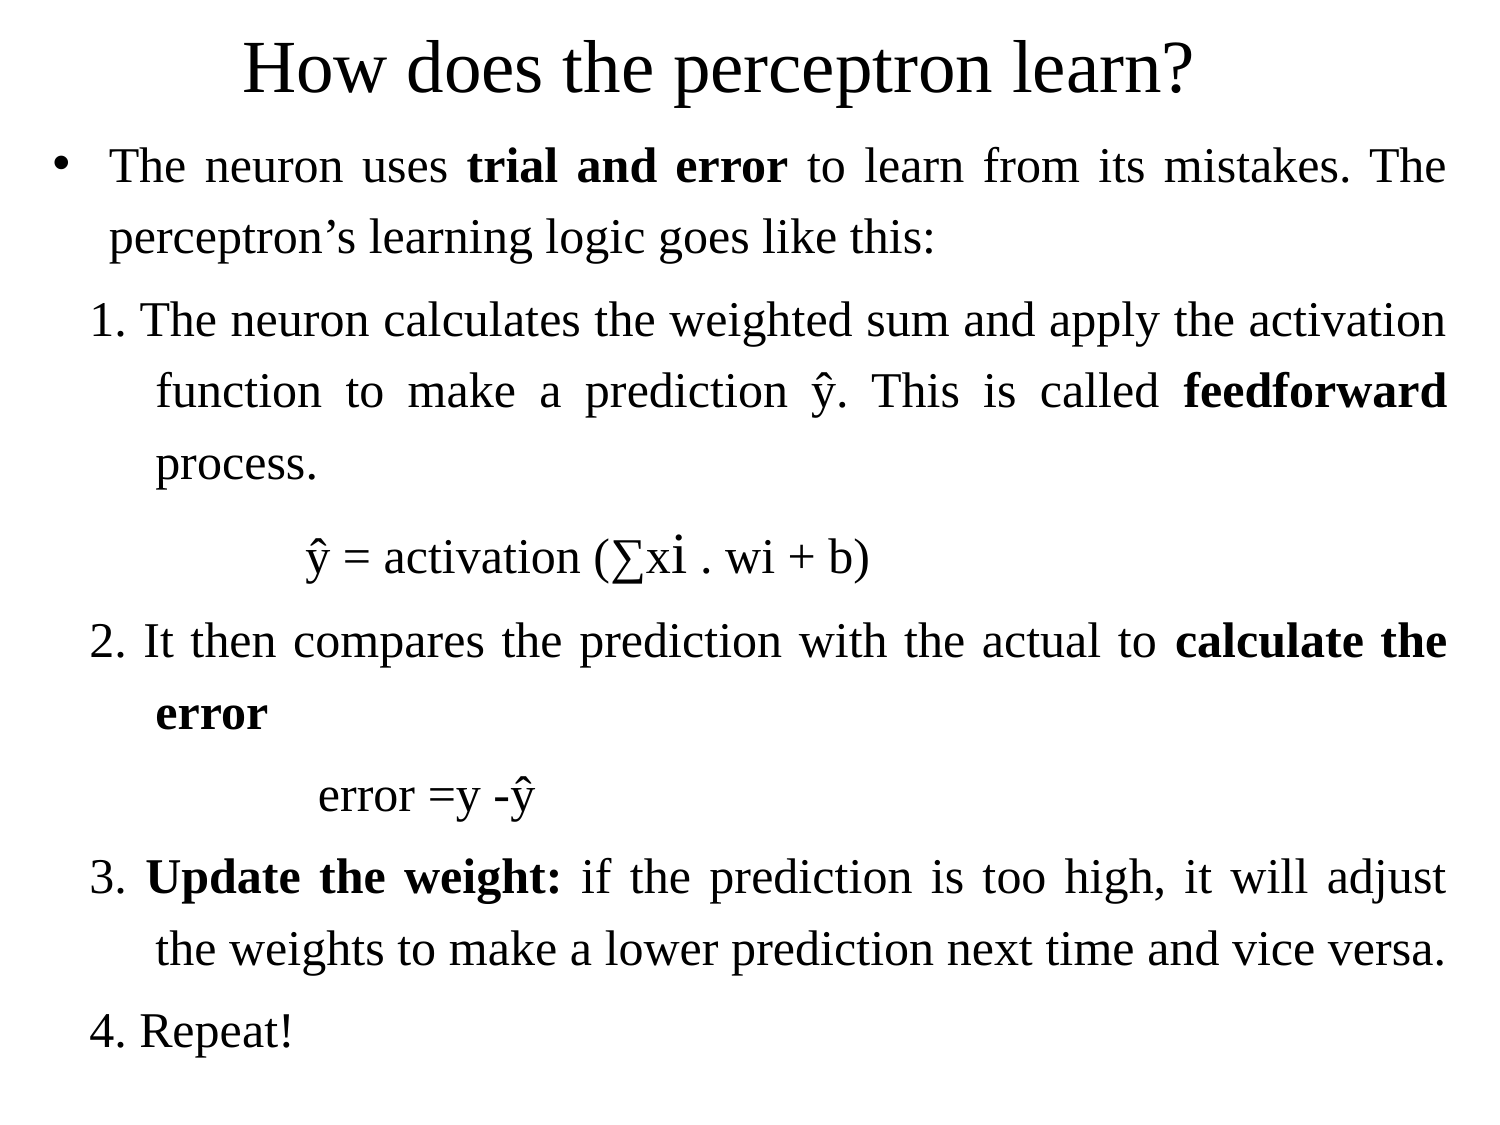

# How does the perceptron learn?
The neuron uses trial and error to learn from its mistakes. The perceptron’s learning logic goes like this:
1. The neuron calculates the weighted sum and apply the activation function to make a prediction ŷ. This is called feedforward process.
		ŷ = activation (∑xi . wi + b)
2. It then compares the prediction with the actual to calculate the error
		 error =y -ŷ
3. Update the weight: if the prediction is too high, it will adjust the weights to make a lower prediction next time and vice versa.
4. Repeat!